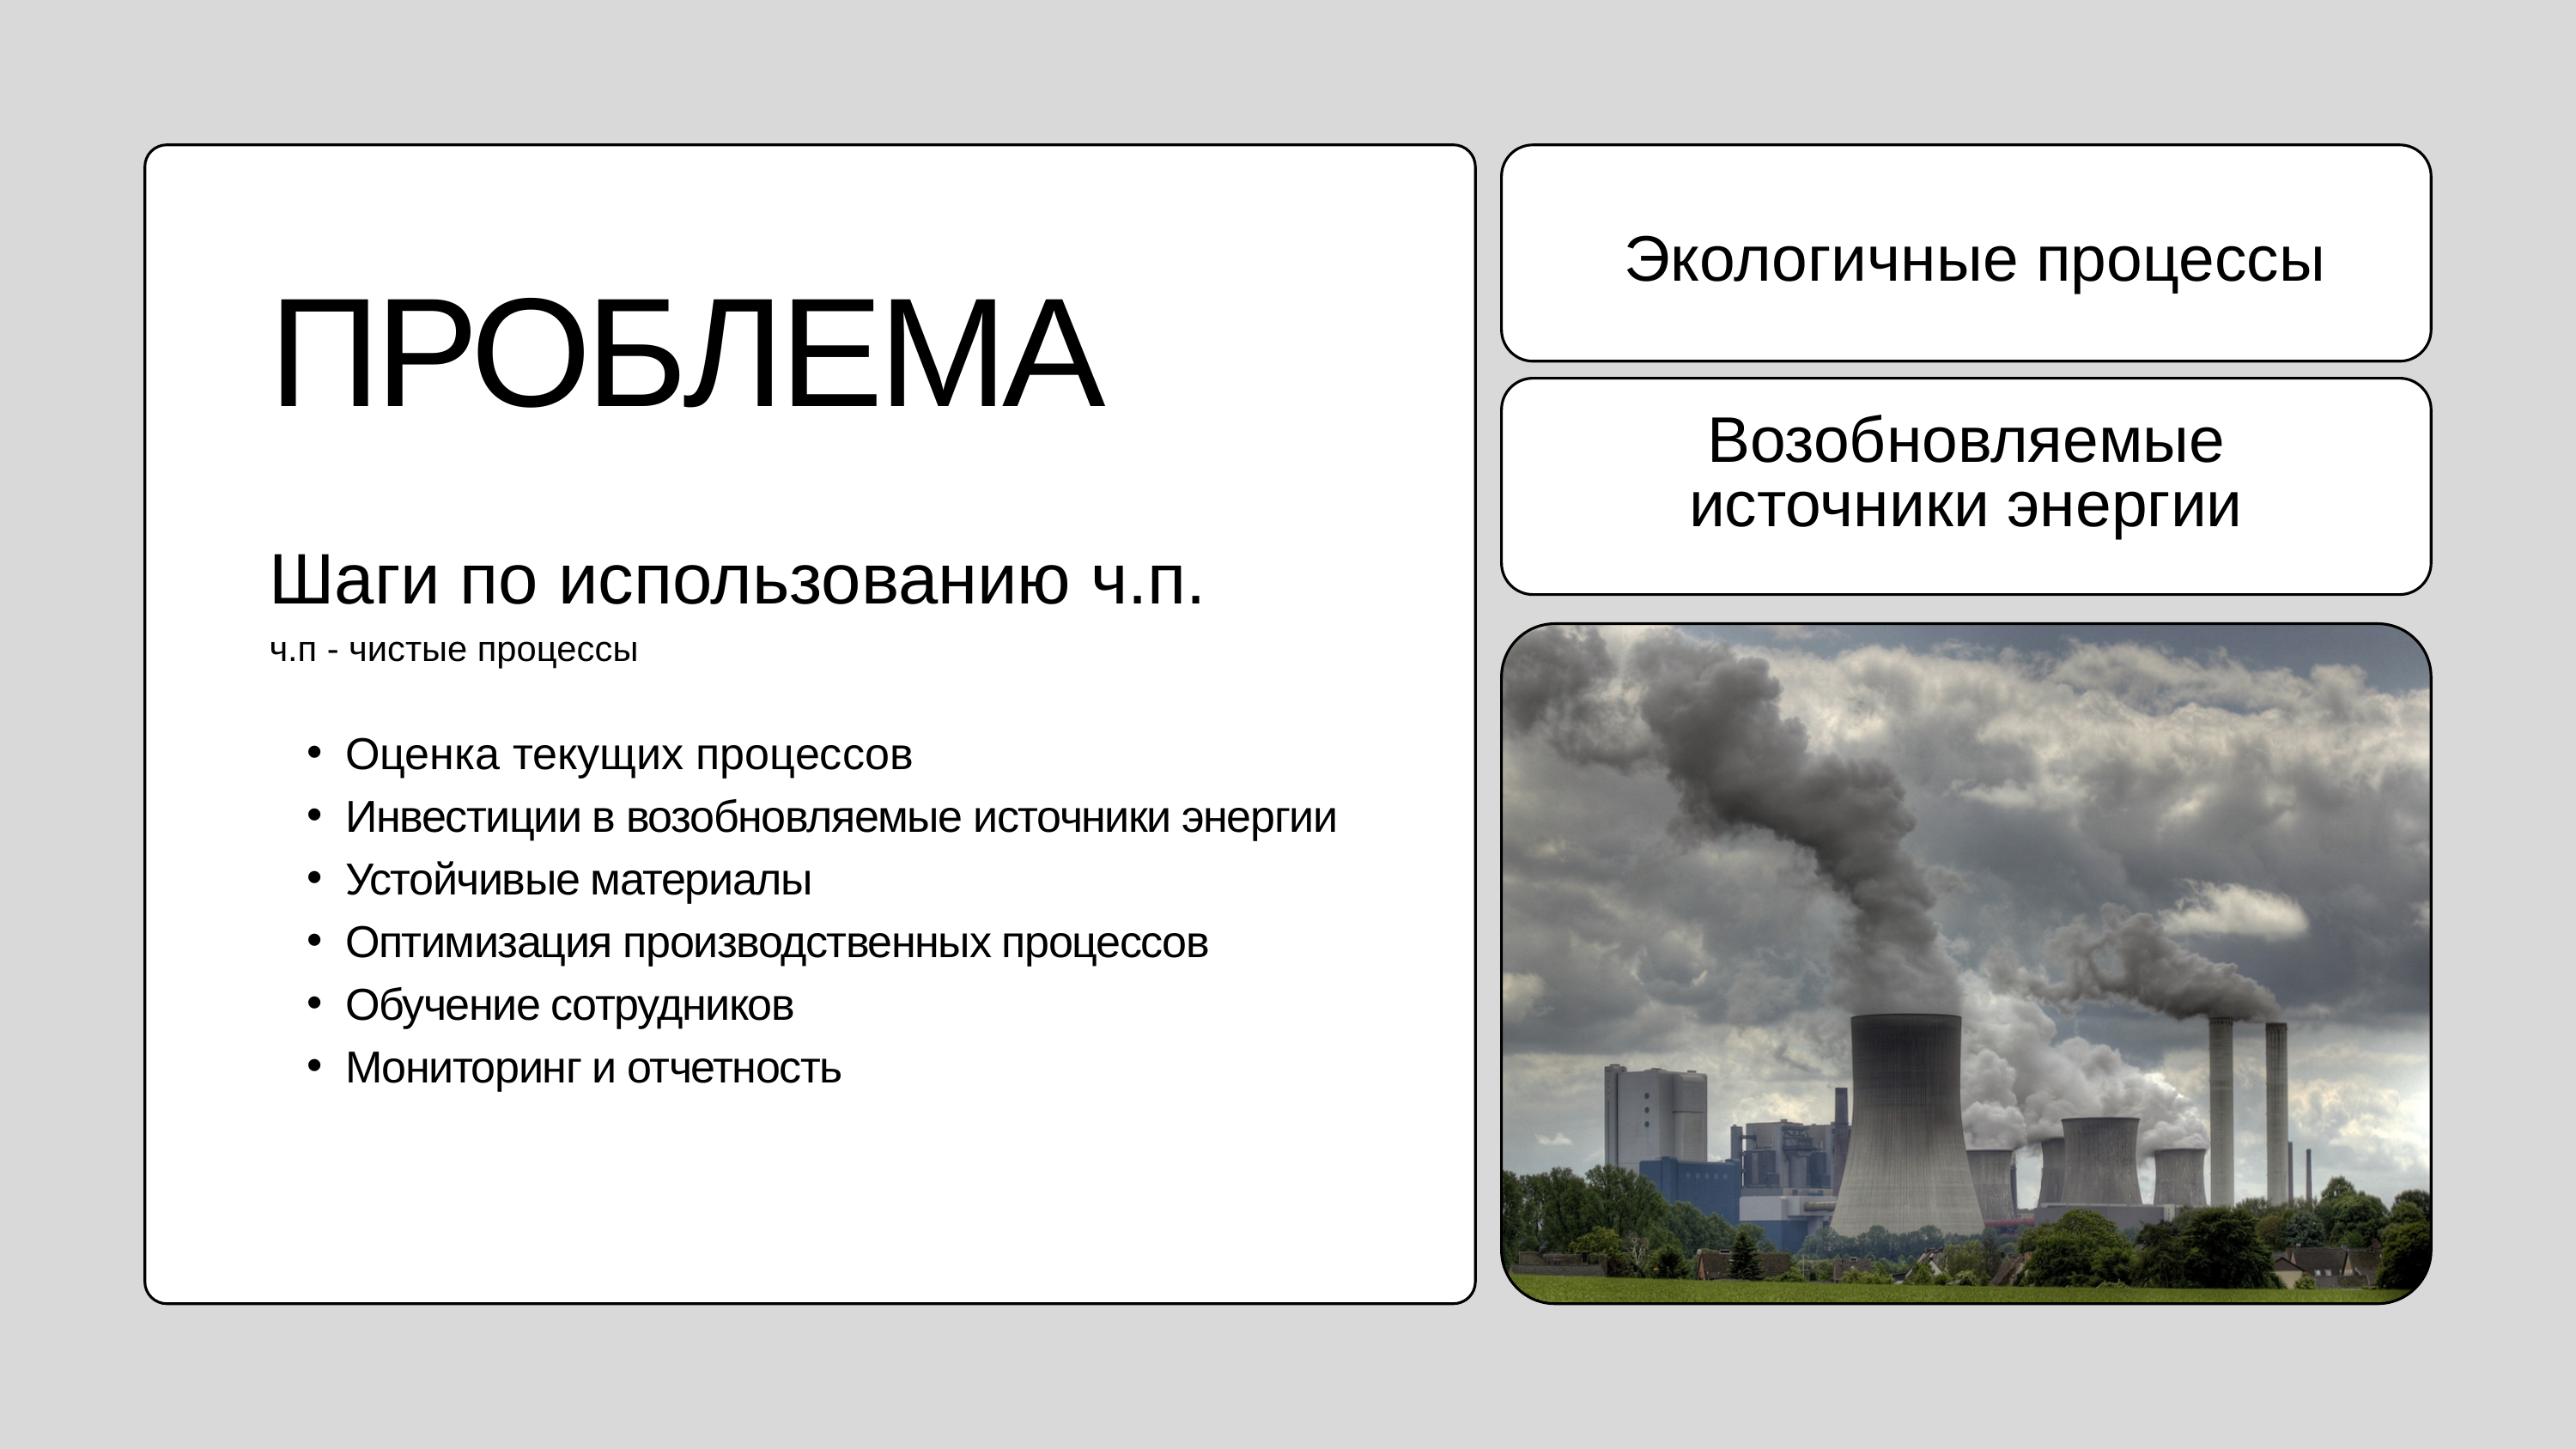

Экологичные процессы
ПРОБЛЕМА

Возобновляемые источники энергии
Шаги по использованию ч.п.
ч.п - чистые процессы

Оценка текущих процессов
Инвестиции в возобновляемые источники энергии
Устойчивые материалы
Оптимизация производственных процессов
Обучение сотрудников
Мониторинг и отчетность